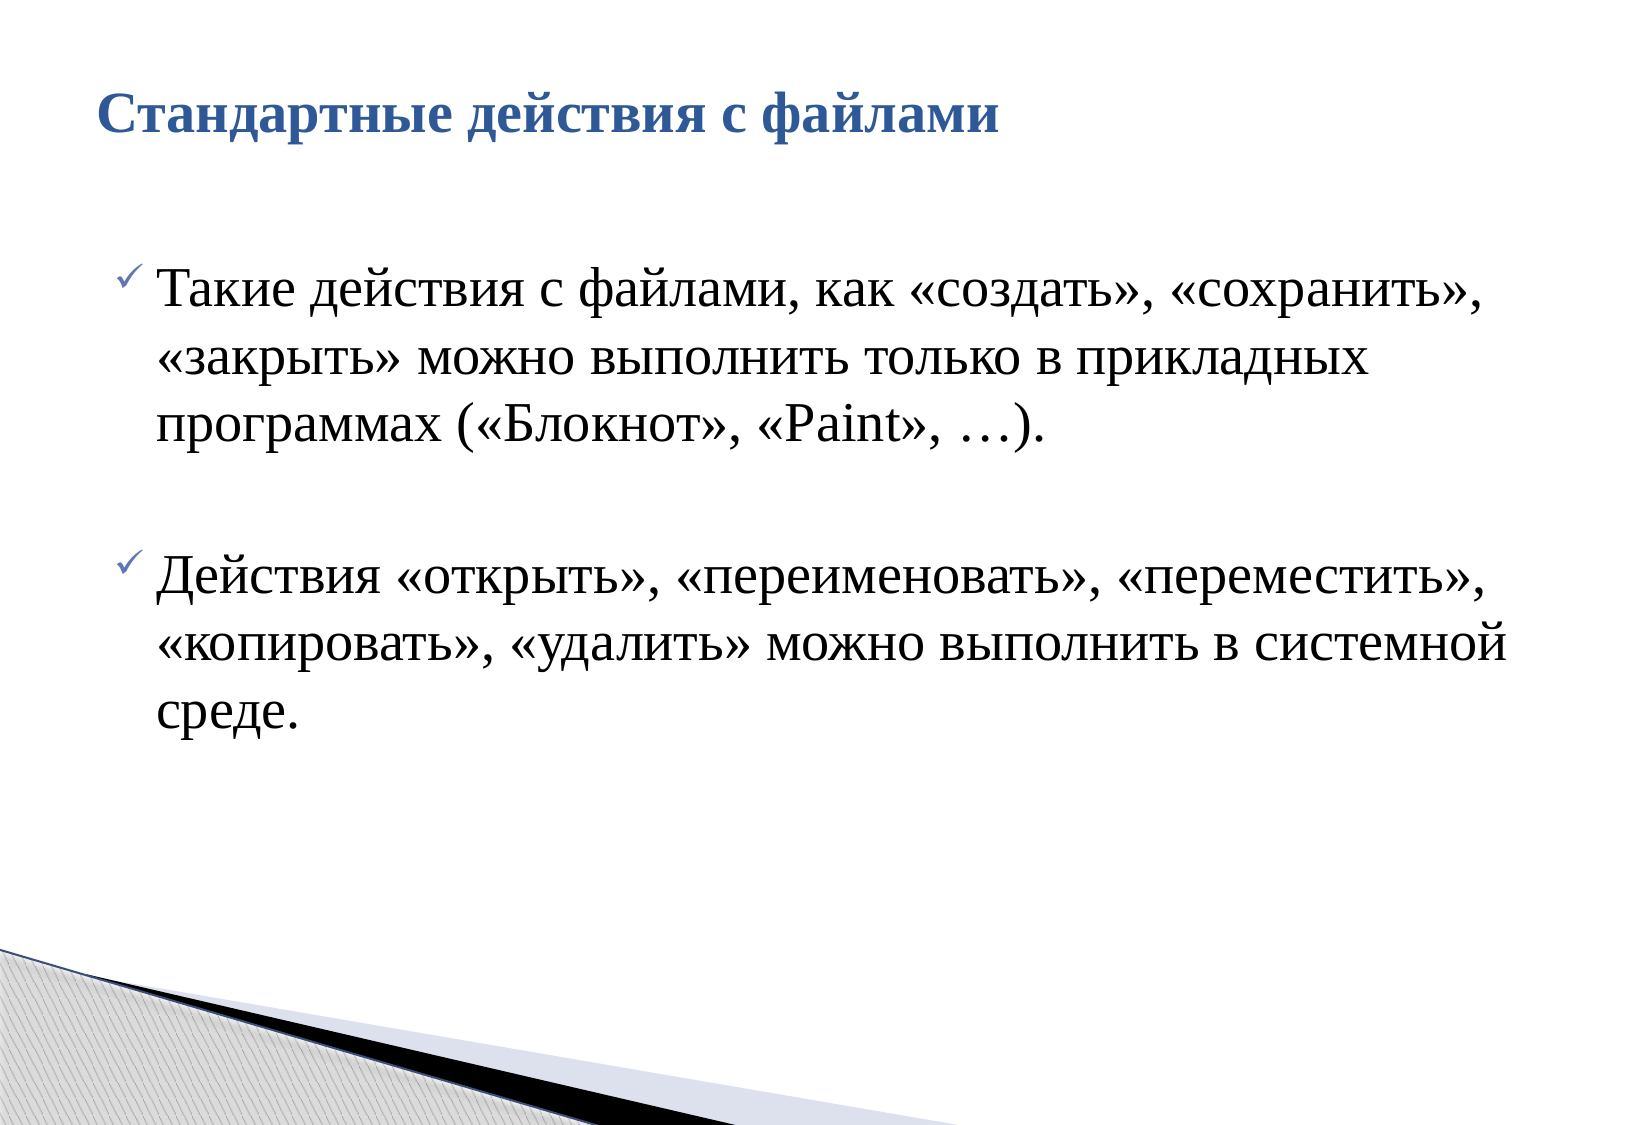

# Стандартные действия с файлами
Такие действия с файлами, как «создать», «сохранить», «закрыть» можно выполнить только в прикладных программах («Блокнот», «Paint», …).

Действия «открыть», «переименовать», «переместить», «копировать», «удалить» можно выполнить в системной среде.